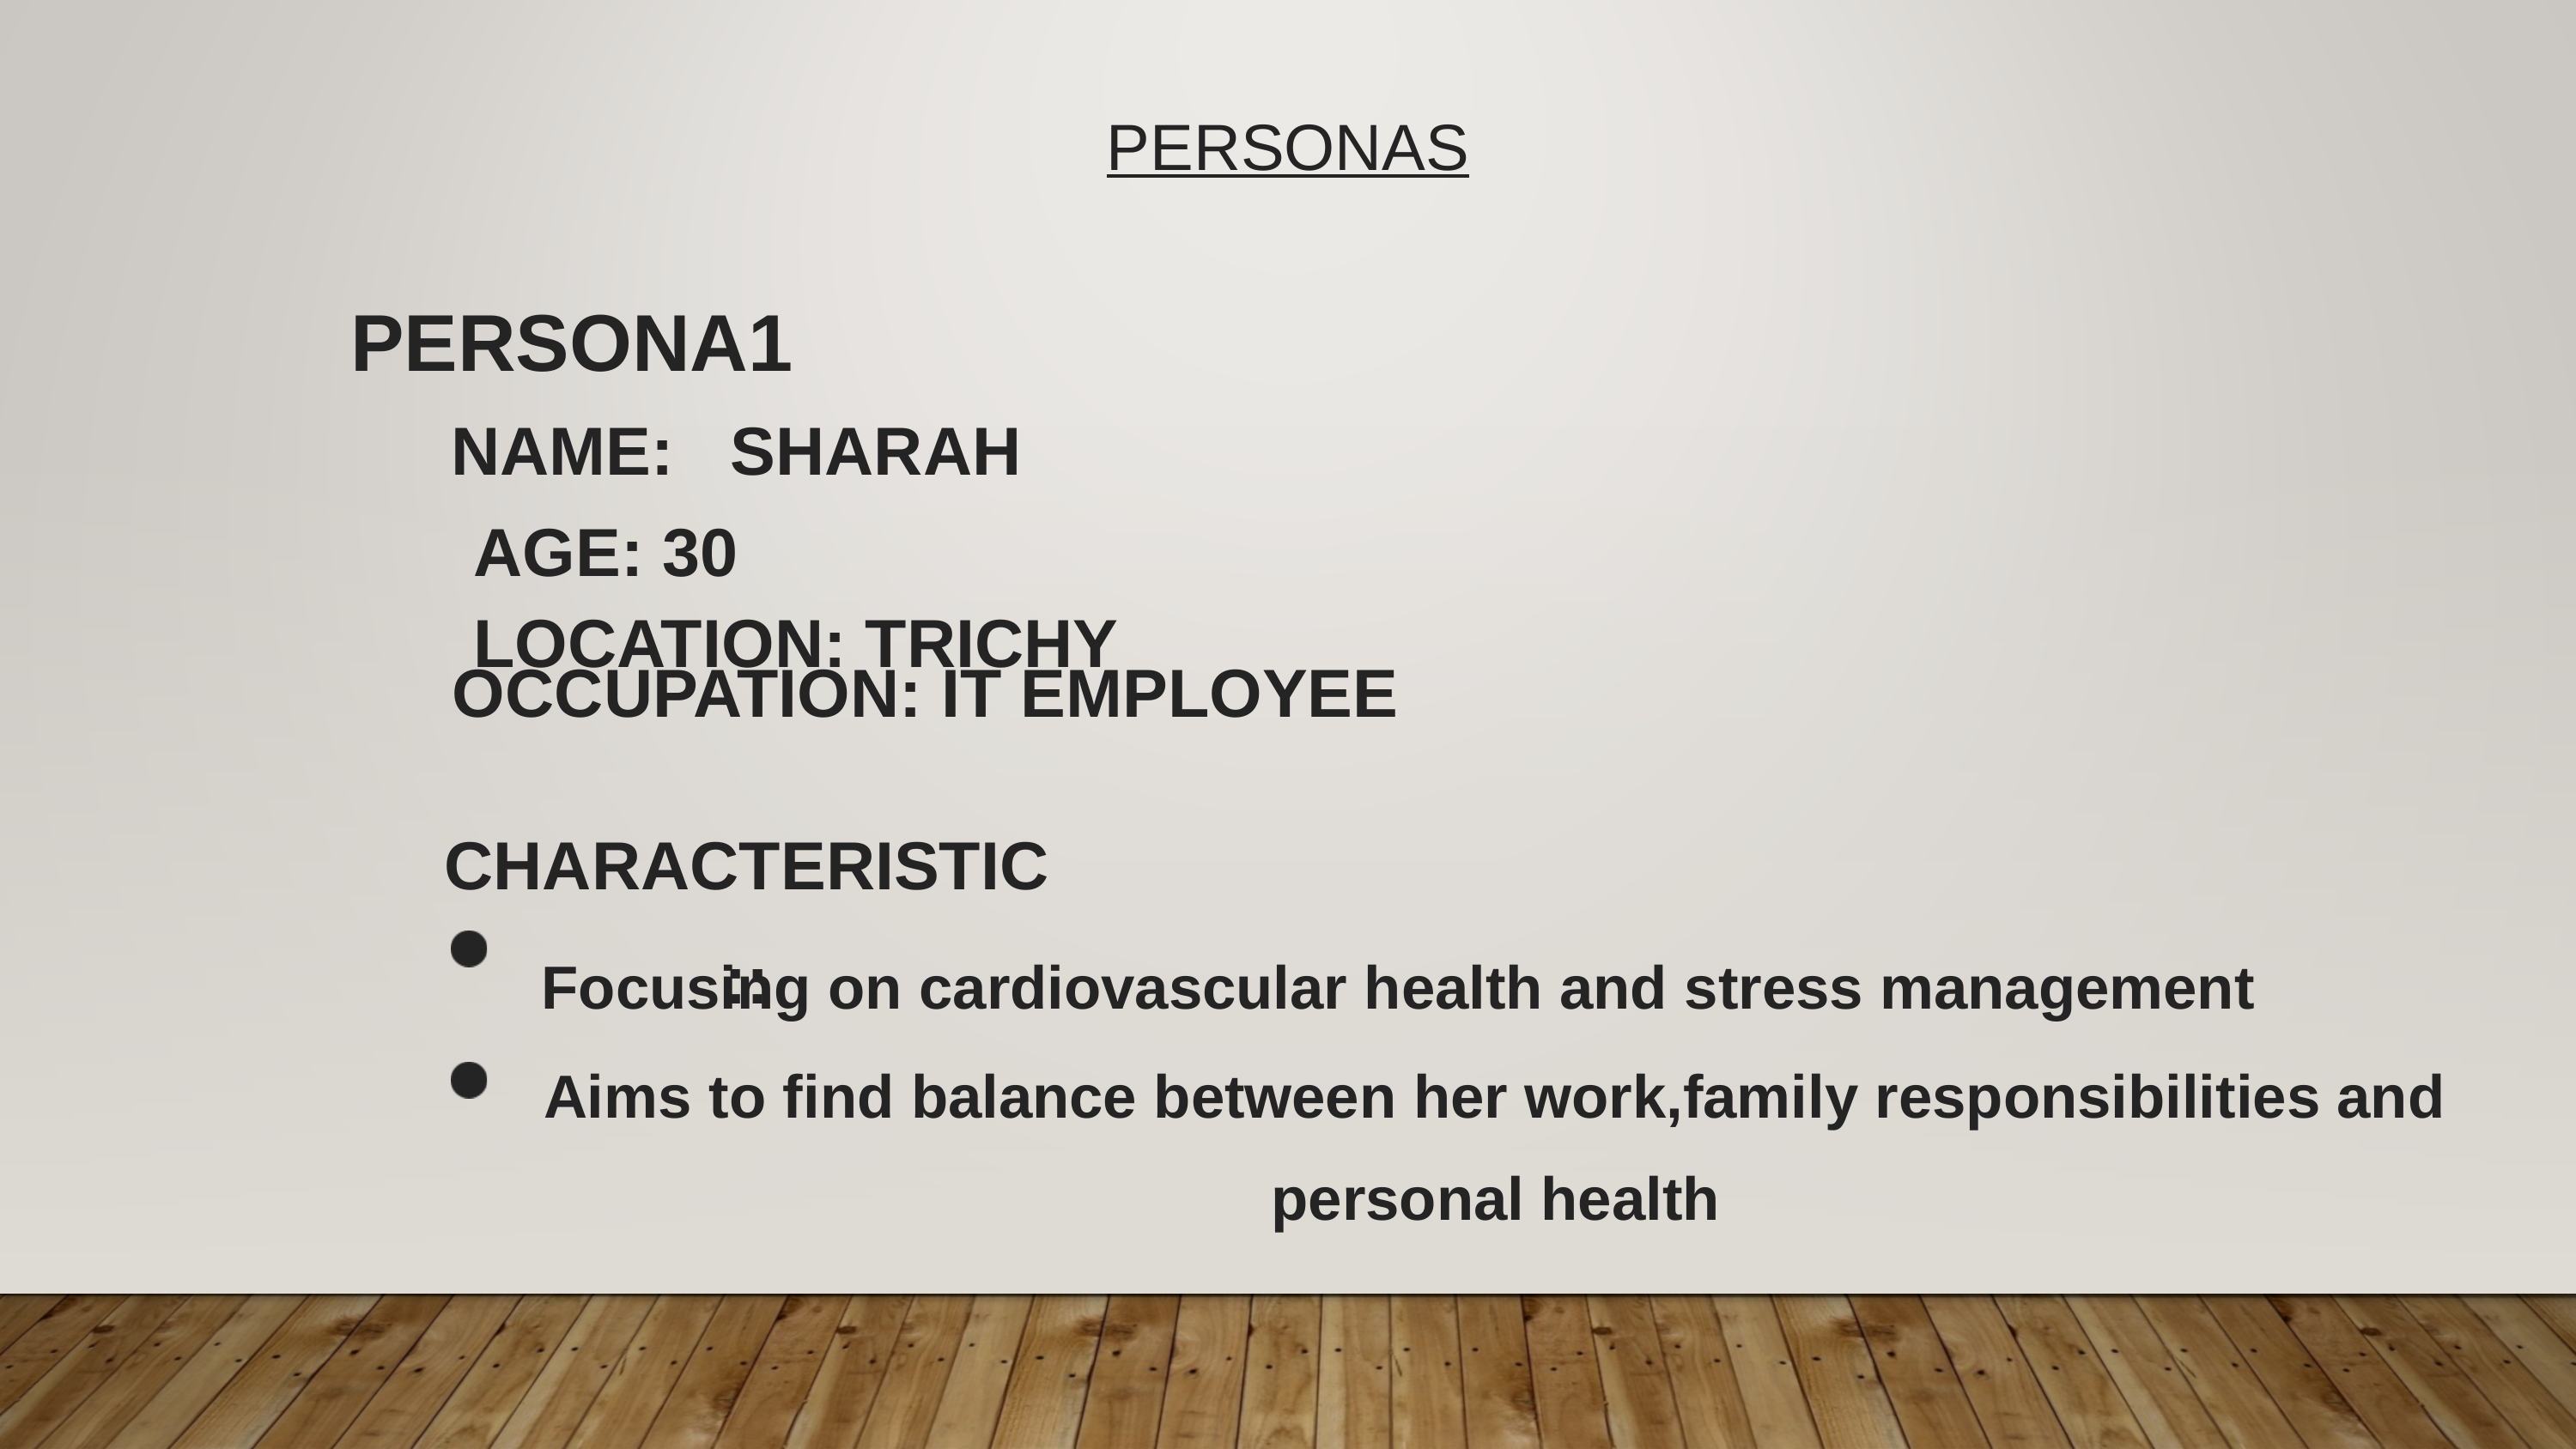

PERSONAS
PERSONA1
NAME:   SHARAH
AGE: 30
LOCATION: TRICHY

OCCUPATION: IT EMPLOYEE
CHARACTERISTIC::
Focusing on cardiovascular health and stress management

Aims to find balance between her work,family responsibilities and personal health